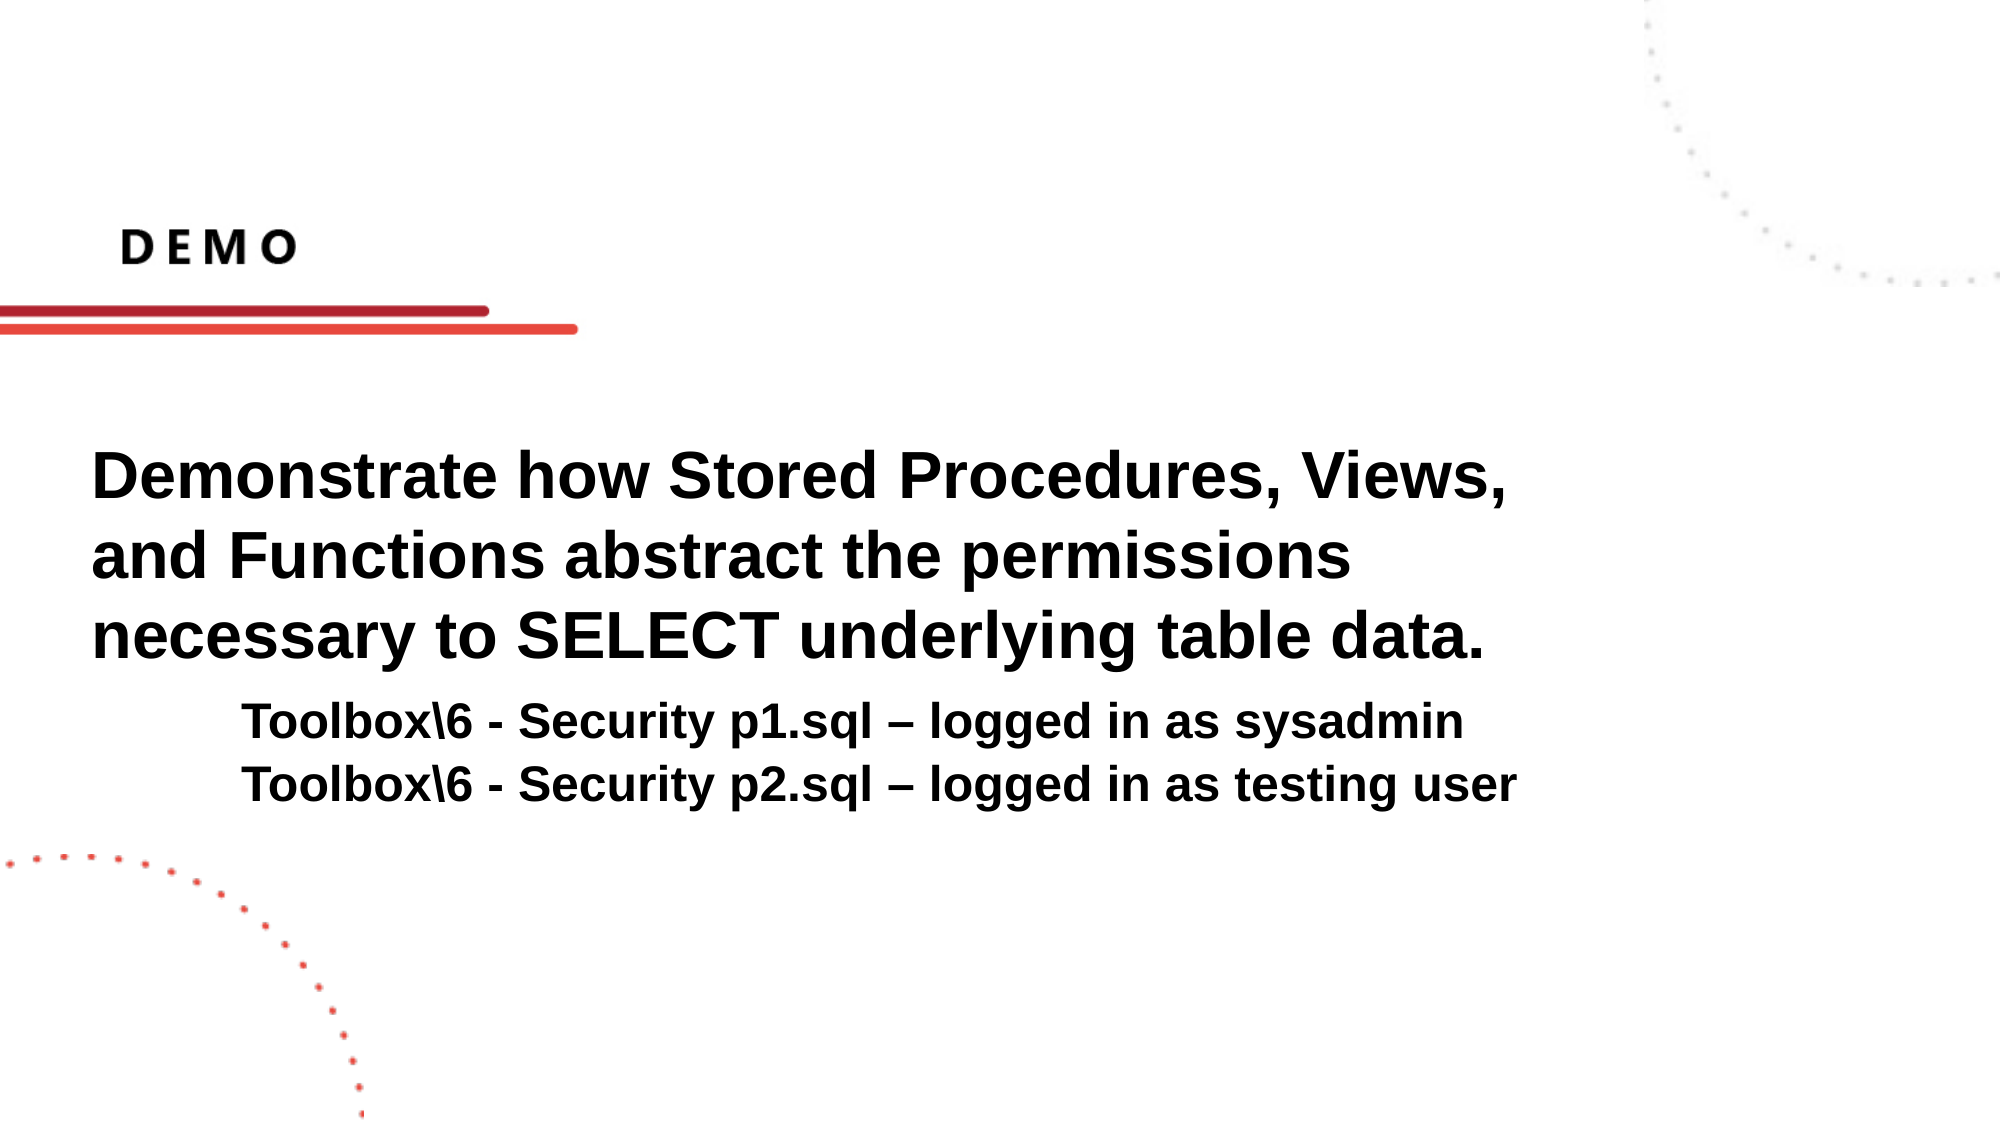

# Demonstrate how Stored Procedures, Views, and Functions abstract the permissions necessary to SELECT underlying table data. Toolbox\6 - Security p1.sql – logged in as sysadmin Toolbox\6 - Security p2.sql – logged in as testing user